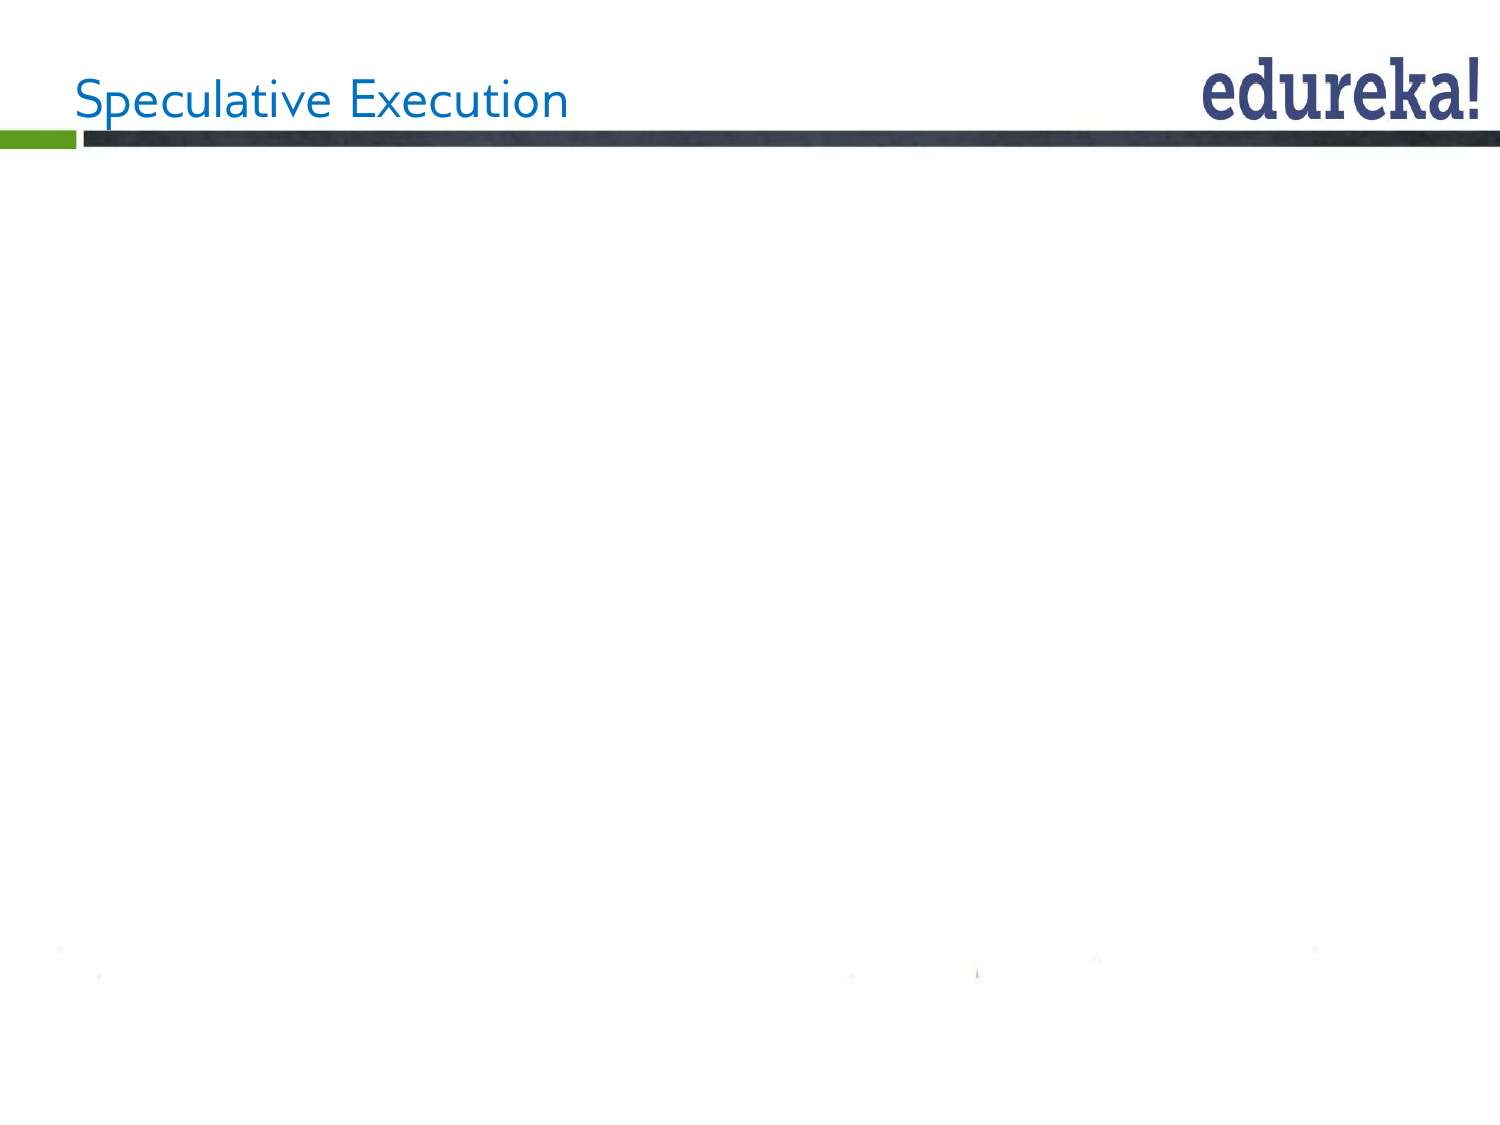

# Speculative Execution
A MapReduce job is dominated by the slowest task

MapReduce attempts to locate slow tasks (stragglers) and run redundant (speculative) tasks that will optimistically commit before the corresponding stragglers

This process is known as speculative execution

Only one copy of a straggler is allowed to be speculated

Whichever copy (among the two copies) of a task commits first, it becomes the definitive copy, and the other copy is killed by JT